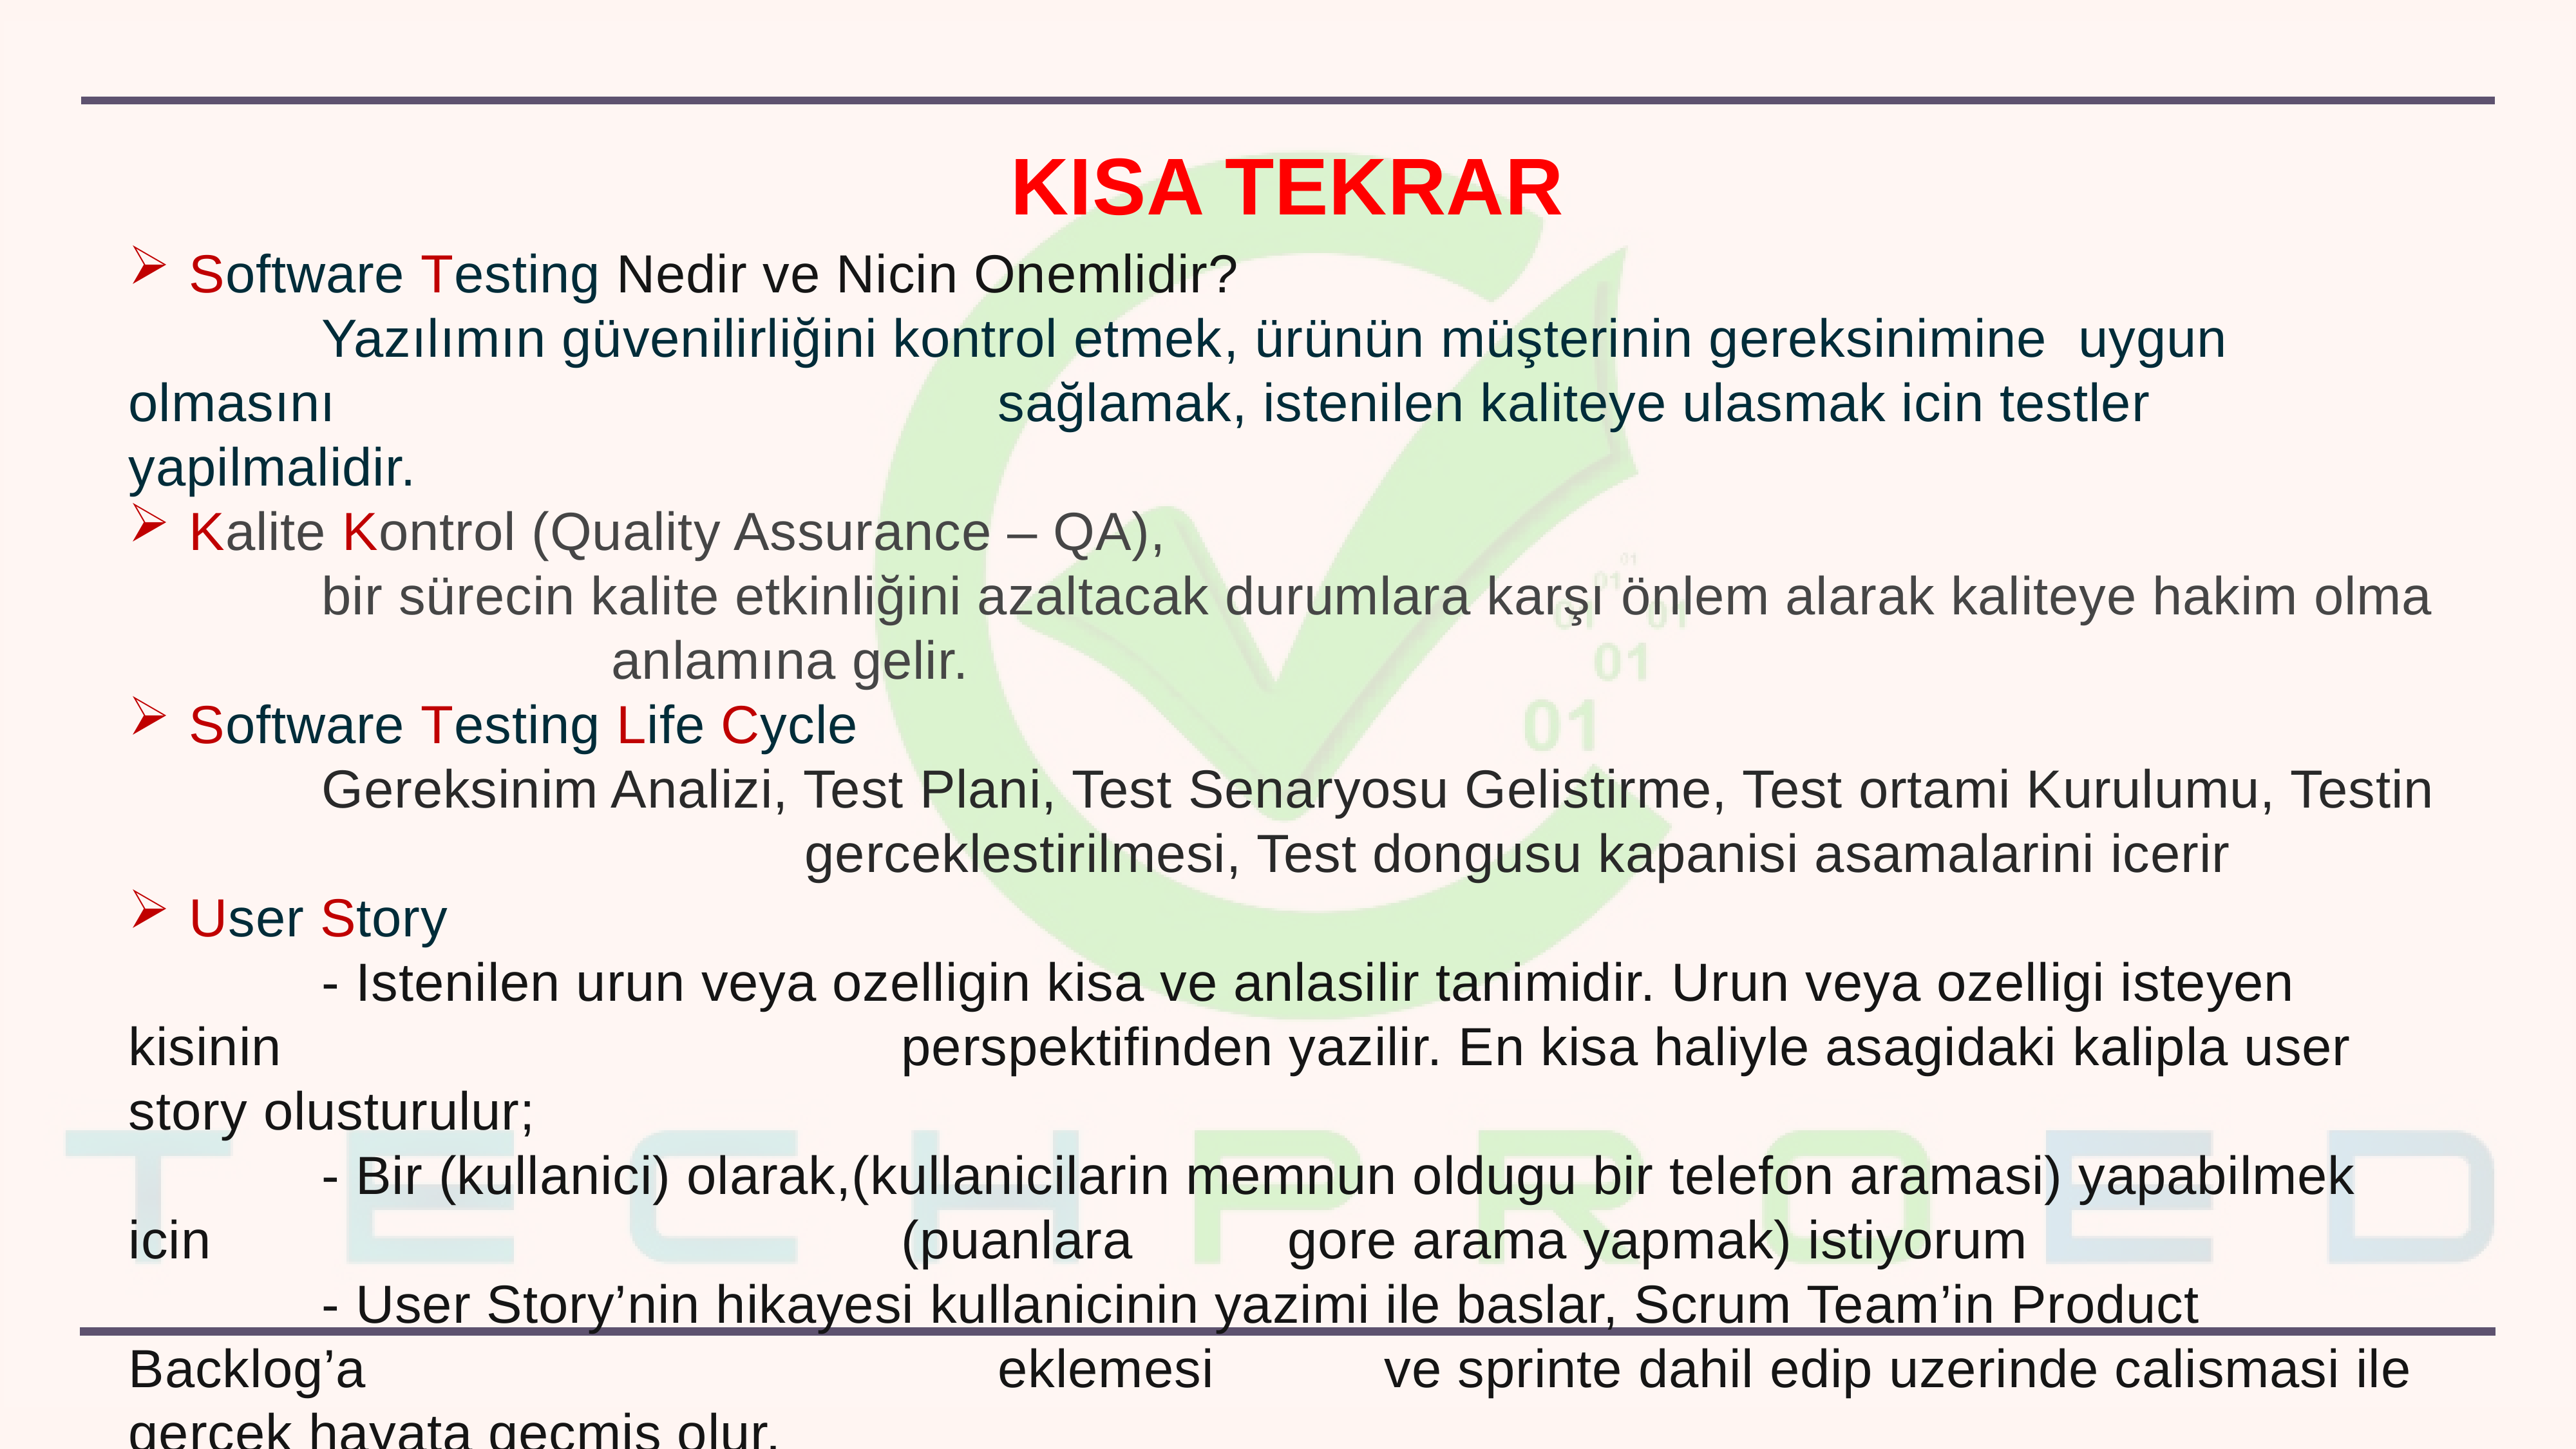

KISA TEKRAR
Software Testing Nedir ve Nicin Onemlidir?
		Yazılımın güvenilirliğini kontrol etmek, ürünün müşterinin gereksinimine  uygun olmasını 							sağlamak, istenilen kaliteye ulasmak icin testler yapilmalidir.
Kalite Kontrol (Quality Assurance – QA),
		bir sürecin kalite etkinliğini azaltacak durumlara karşı önlem alarak kaliteye hakim olma 					anlamına gelir.
Software Testing Life Cycle
		Gereksinim Analizi, Test Plani, Test Senaryosu Gelistirme, Test ortami Kurulumu, Testin 							gerceklestirilmesi, Test dongusu kapanisi asamalarini icerir
User Story
		- Istenilen urun veya ozelligin kisa ve anlasilir tanimidir. Urun veya ozelligi isteyen kisinin 							perspektifinden yazilir. En kisa haliyle asagidaki kalipla user story olusturulur;
		- Bir (kullanici) olarak,(kullanicilarin memnun oldugu bir telefon aramasi) yapabilmek icin 							(puanlara 		gore arama yapmak) istiyorum
		- User Story’nin hikayesi kullanicinin yazimi ile baslar, Scrum Team’in Product Backlog’a 							eklemesi 		ve sprinte dahil edip uzerinde calismasi ile gercek hayata gecmis olur.